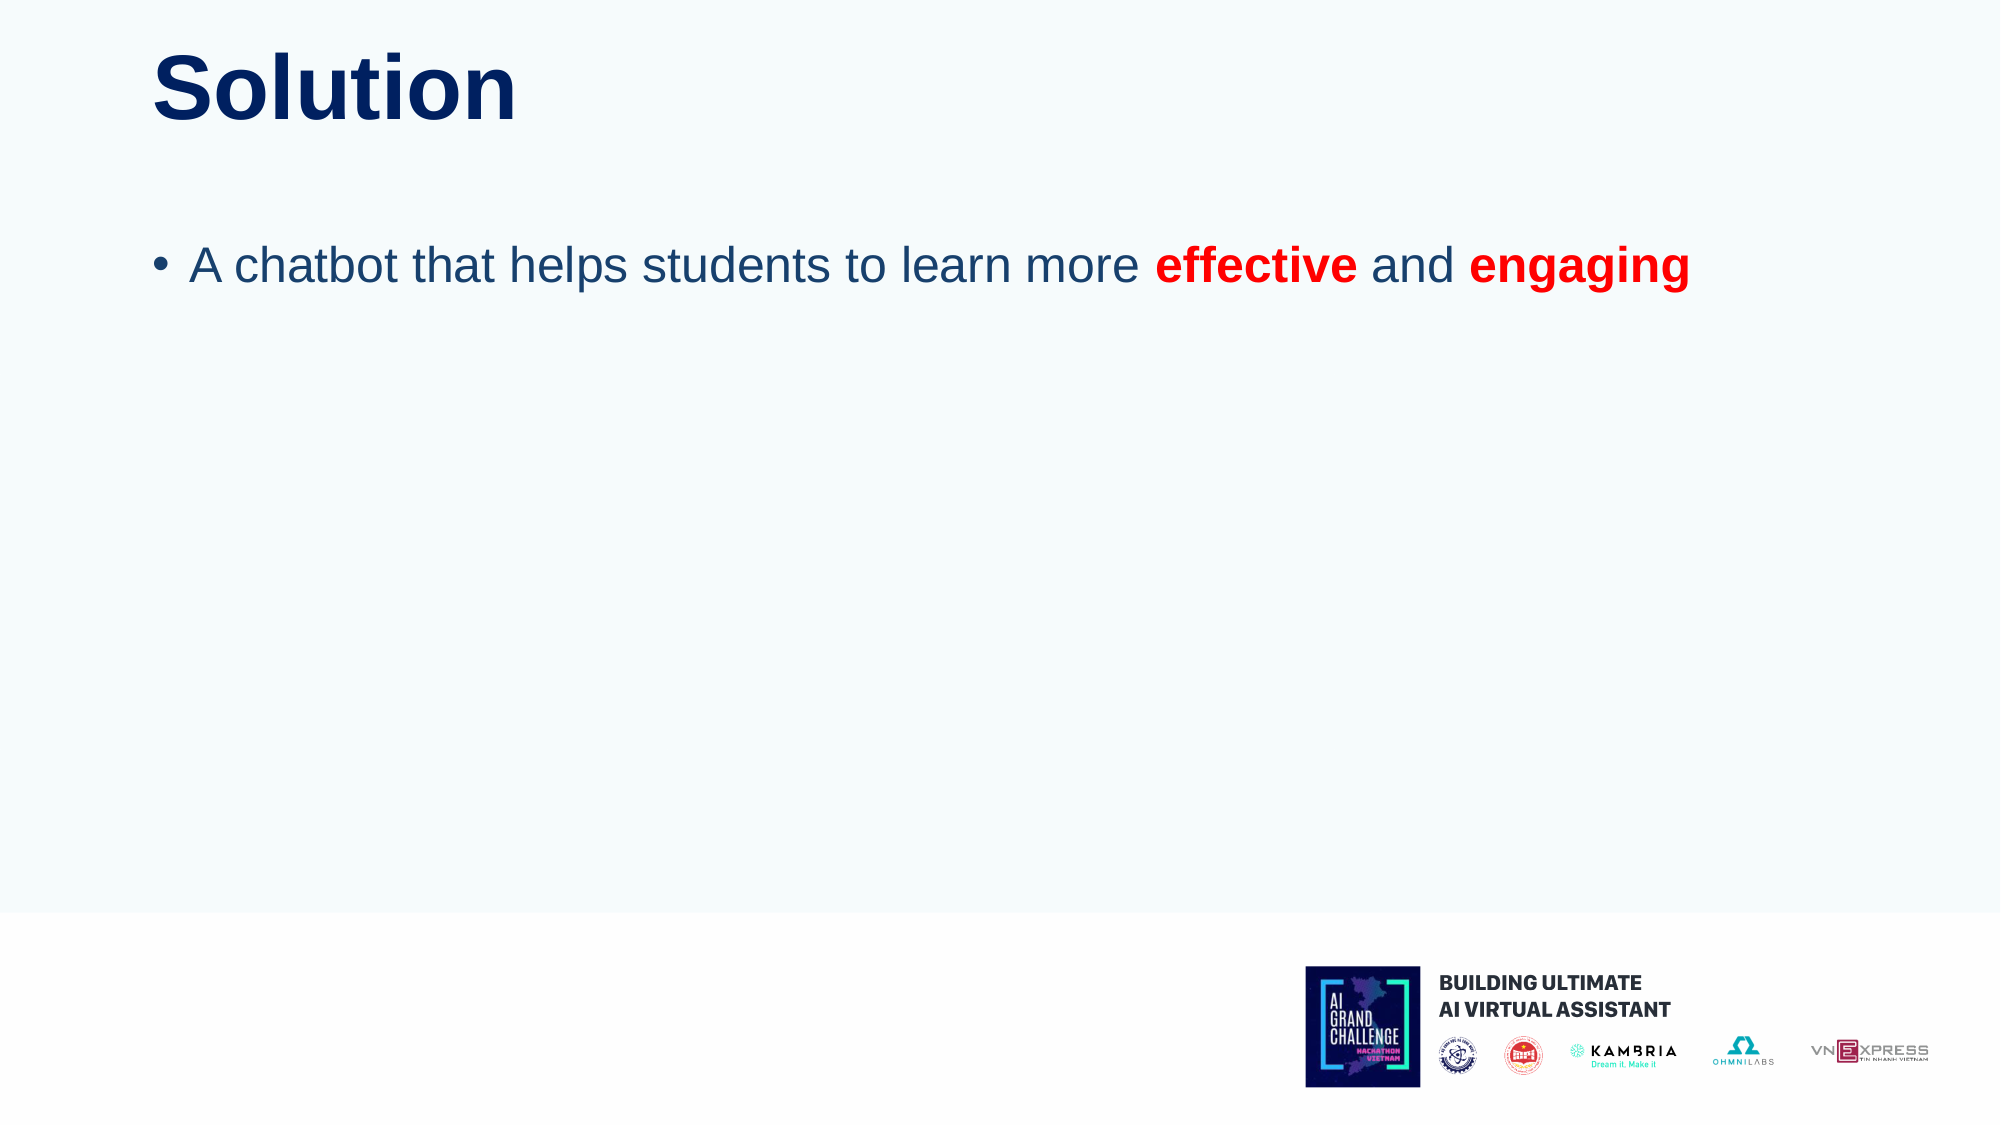

# Solution
A chatbot that helps students to learn more effective and engaging